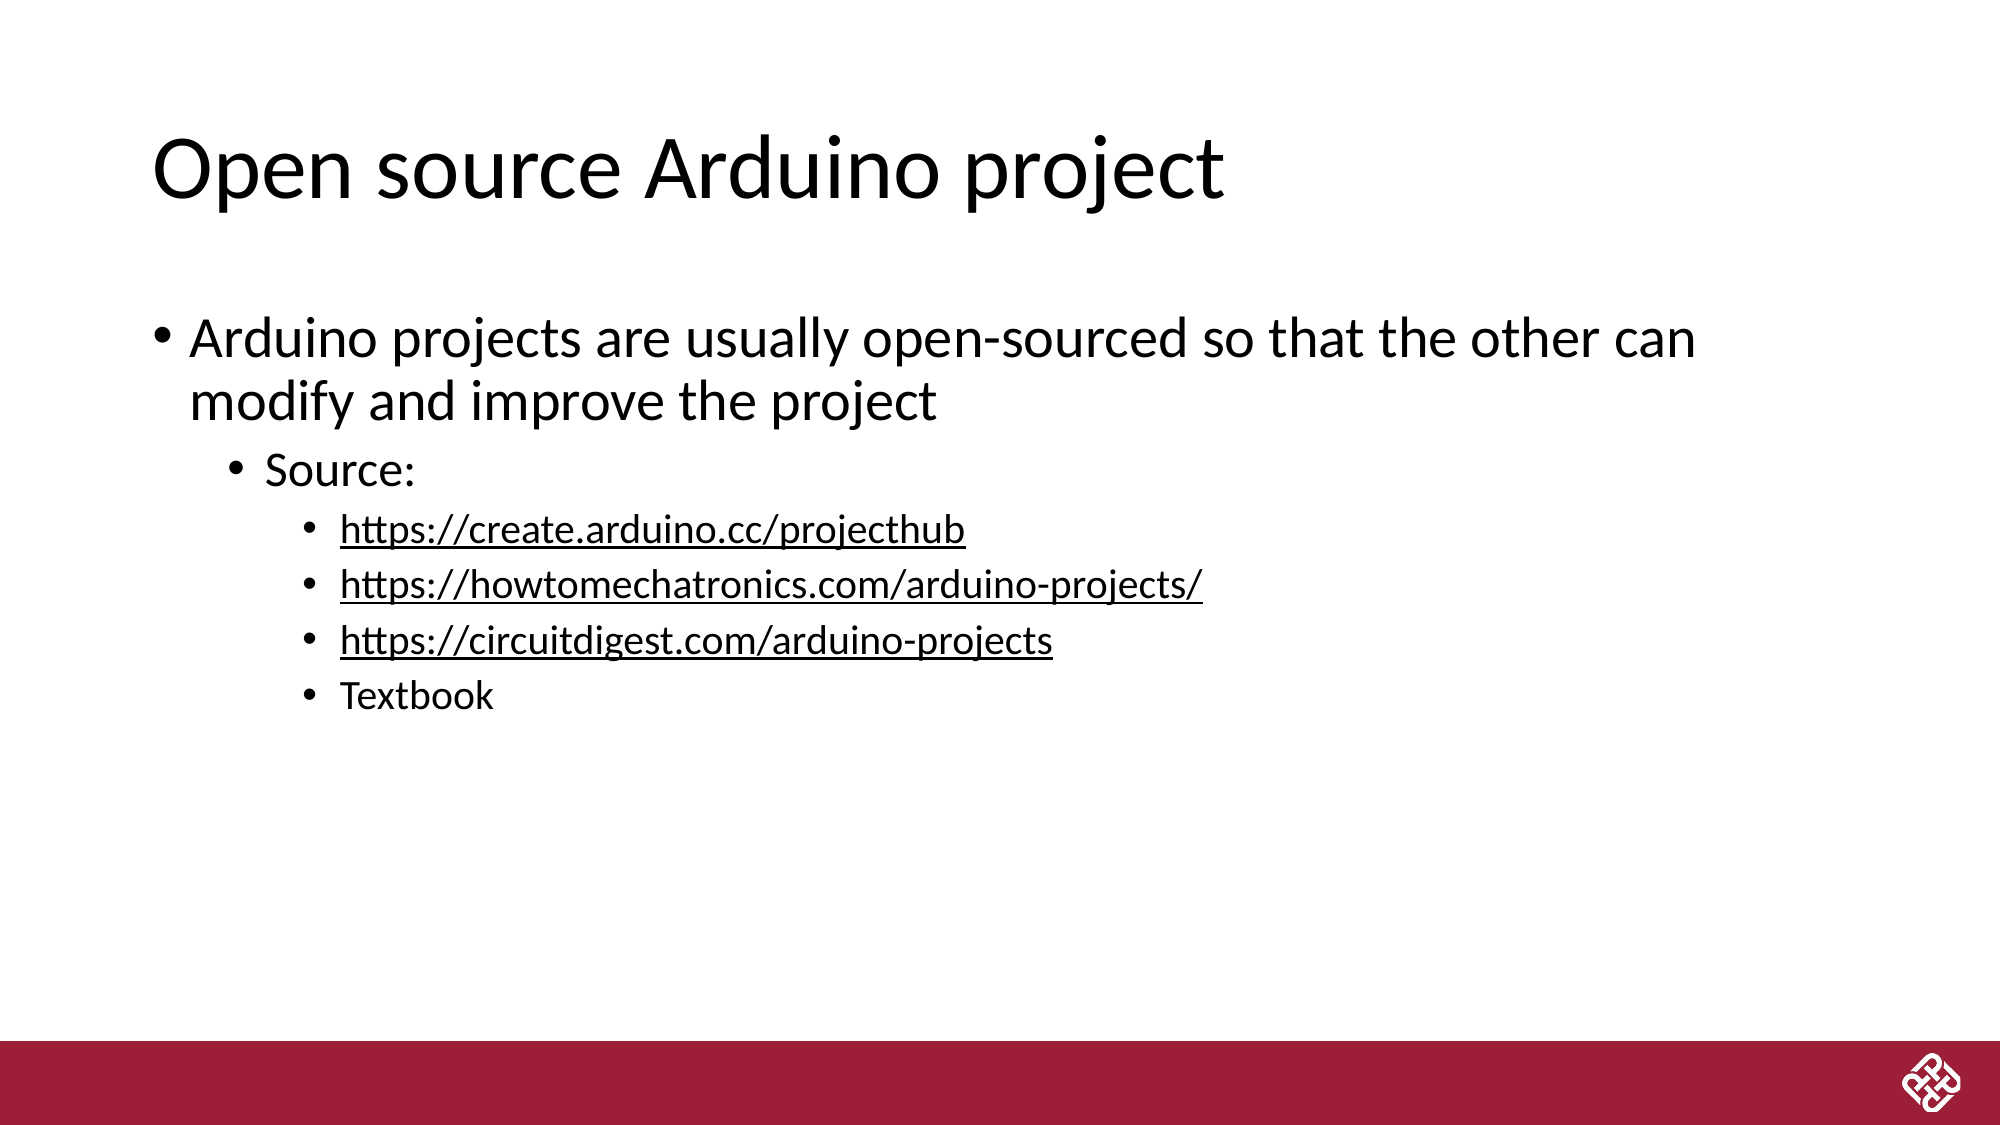

# Open source Arduino project
Arduino projects are usually open-sourced so that the other can modify and improve the project
Source:
https://create.arduino.cc/projecthub
https://howtomechatronics.com/arduino-projects/
https://circuitdigest.com/arduino-projects
Textbook